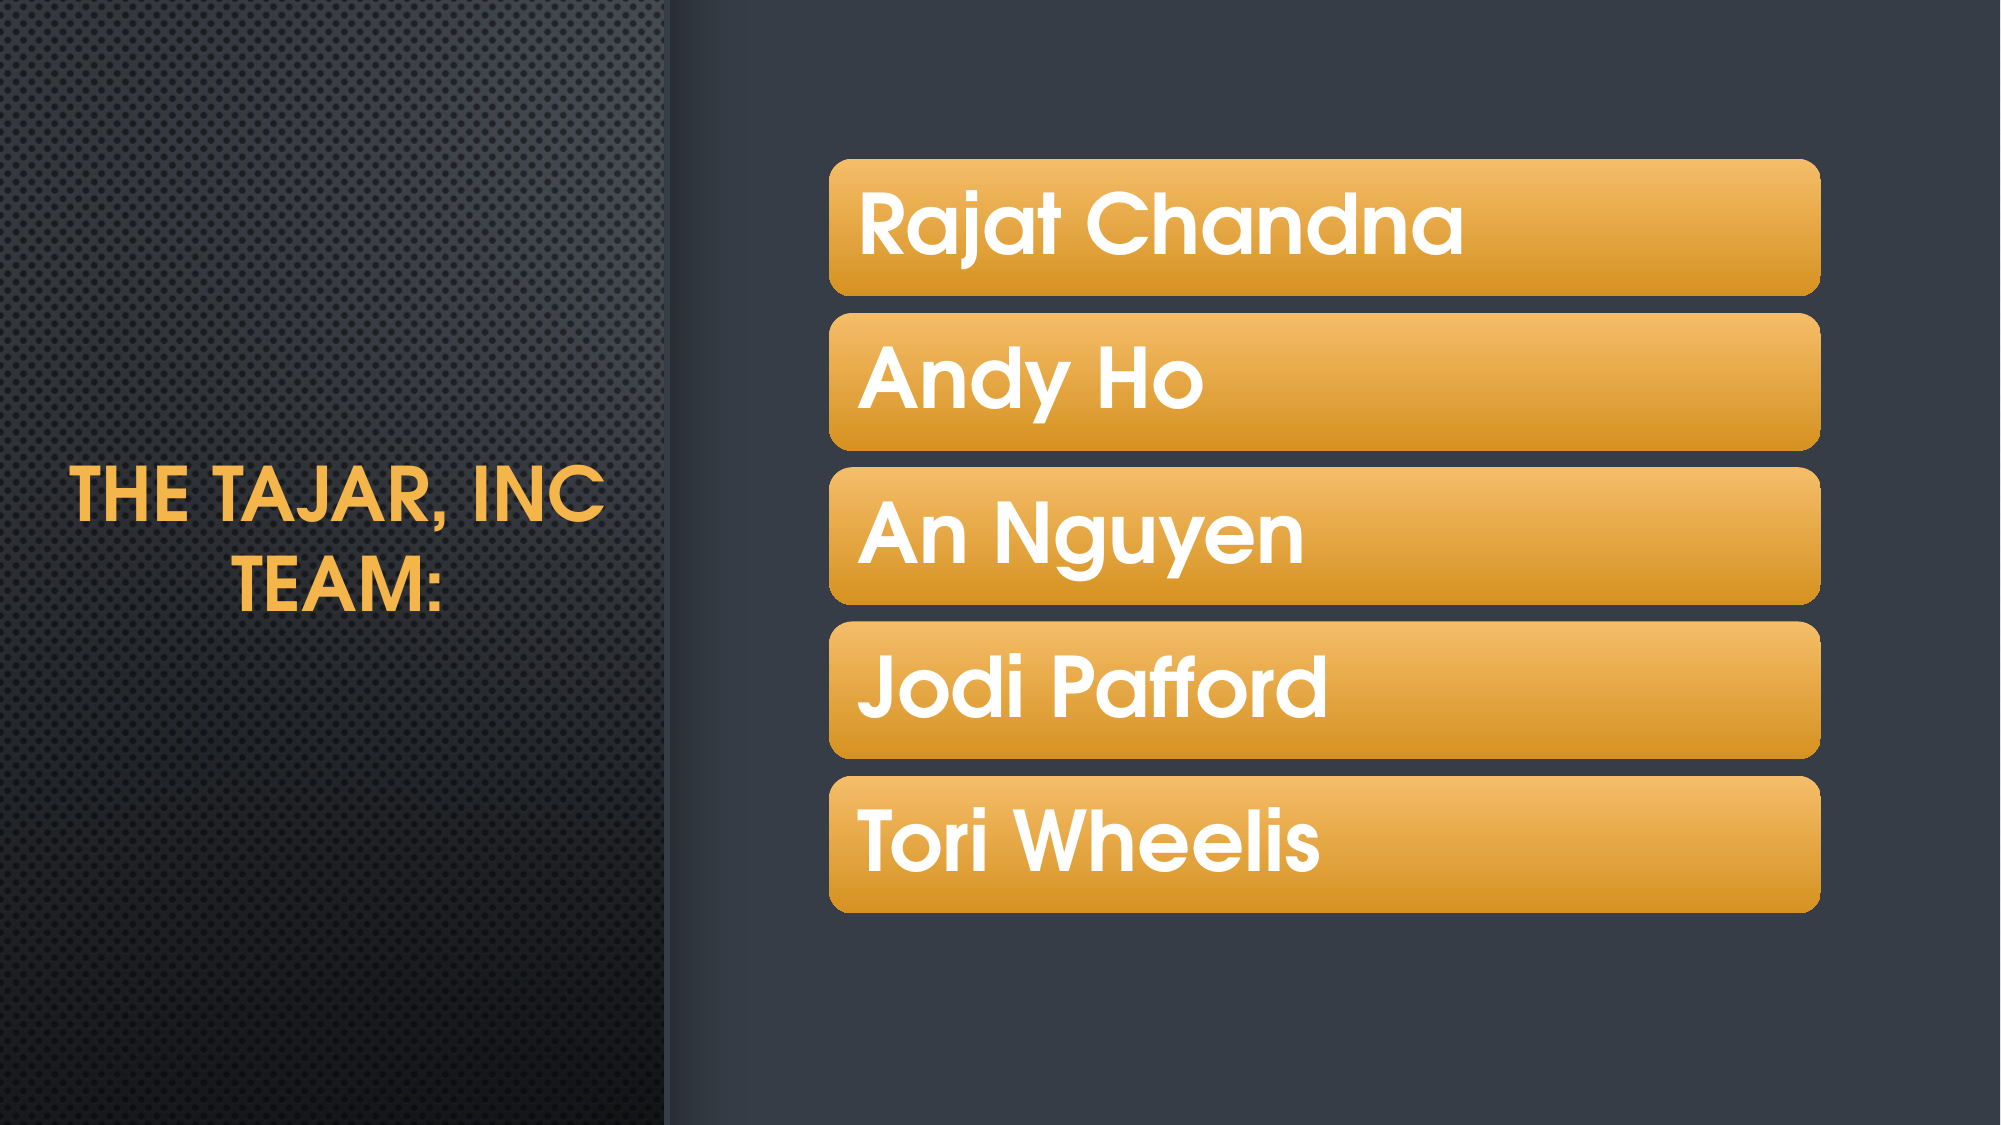

Rajat Chandna
# The TAJAR, Inc Team:
Andy Ho
An Nguyen

Jodi Pafford
Tori Wheelis